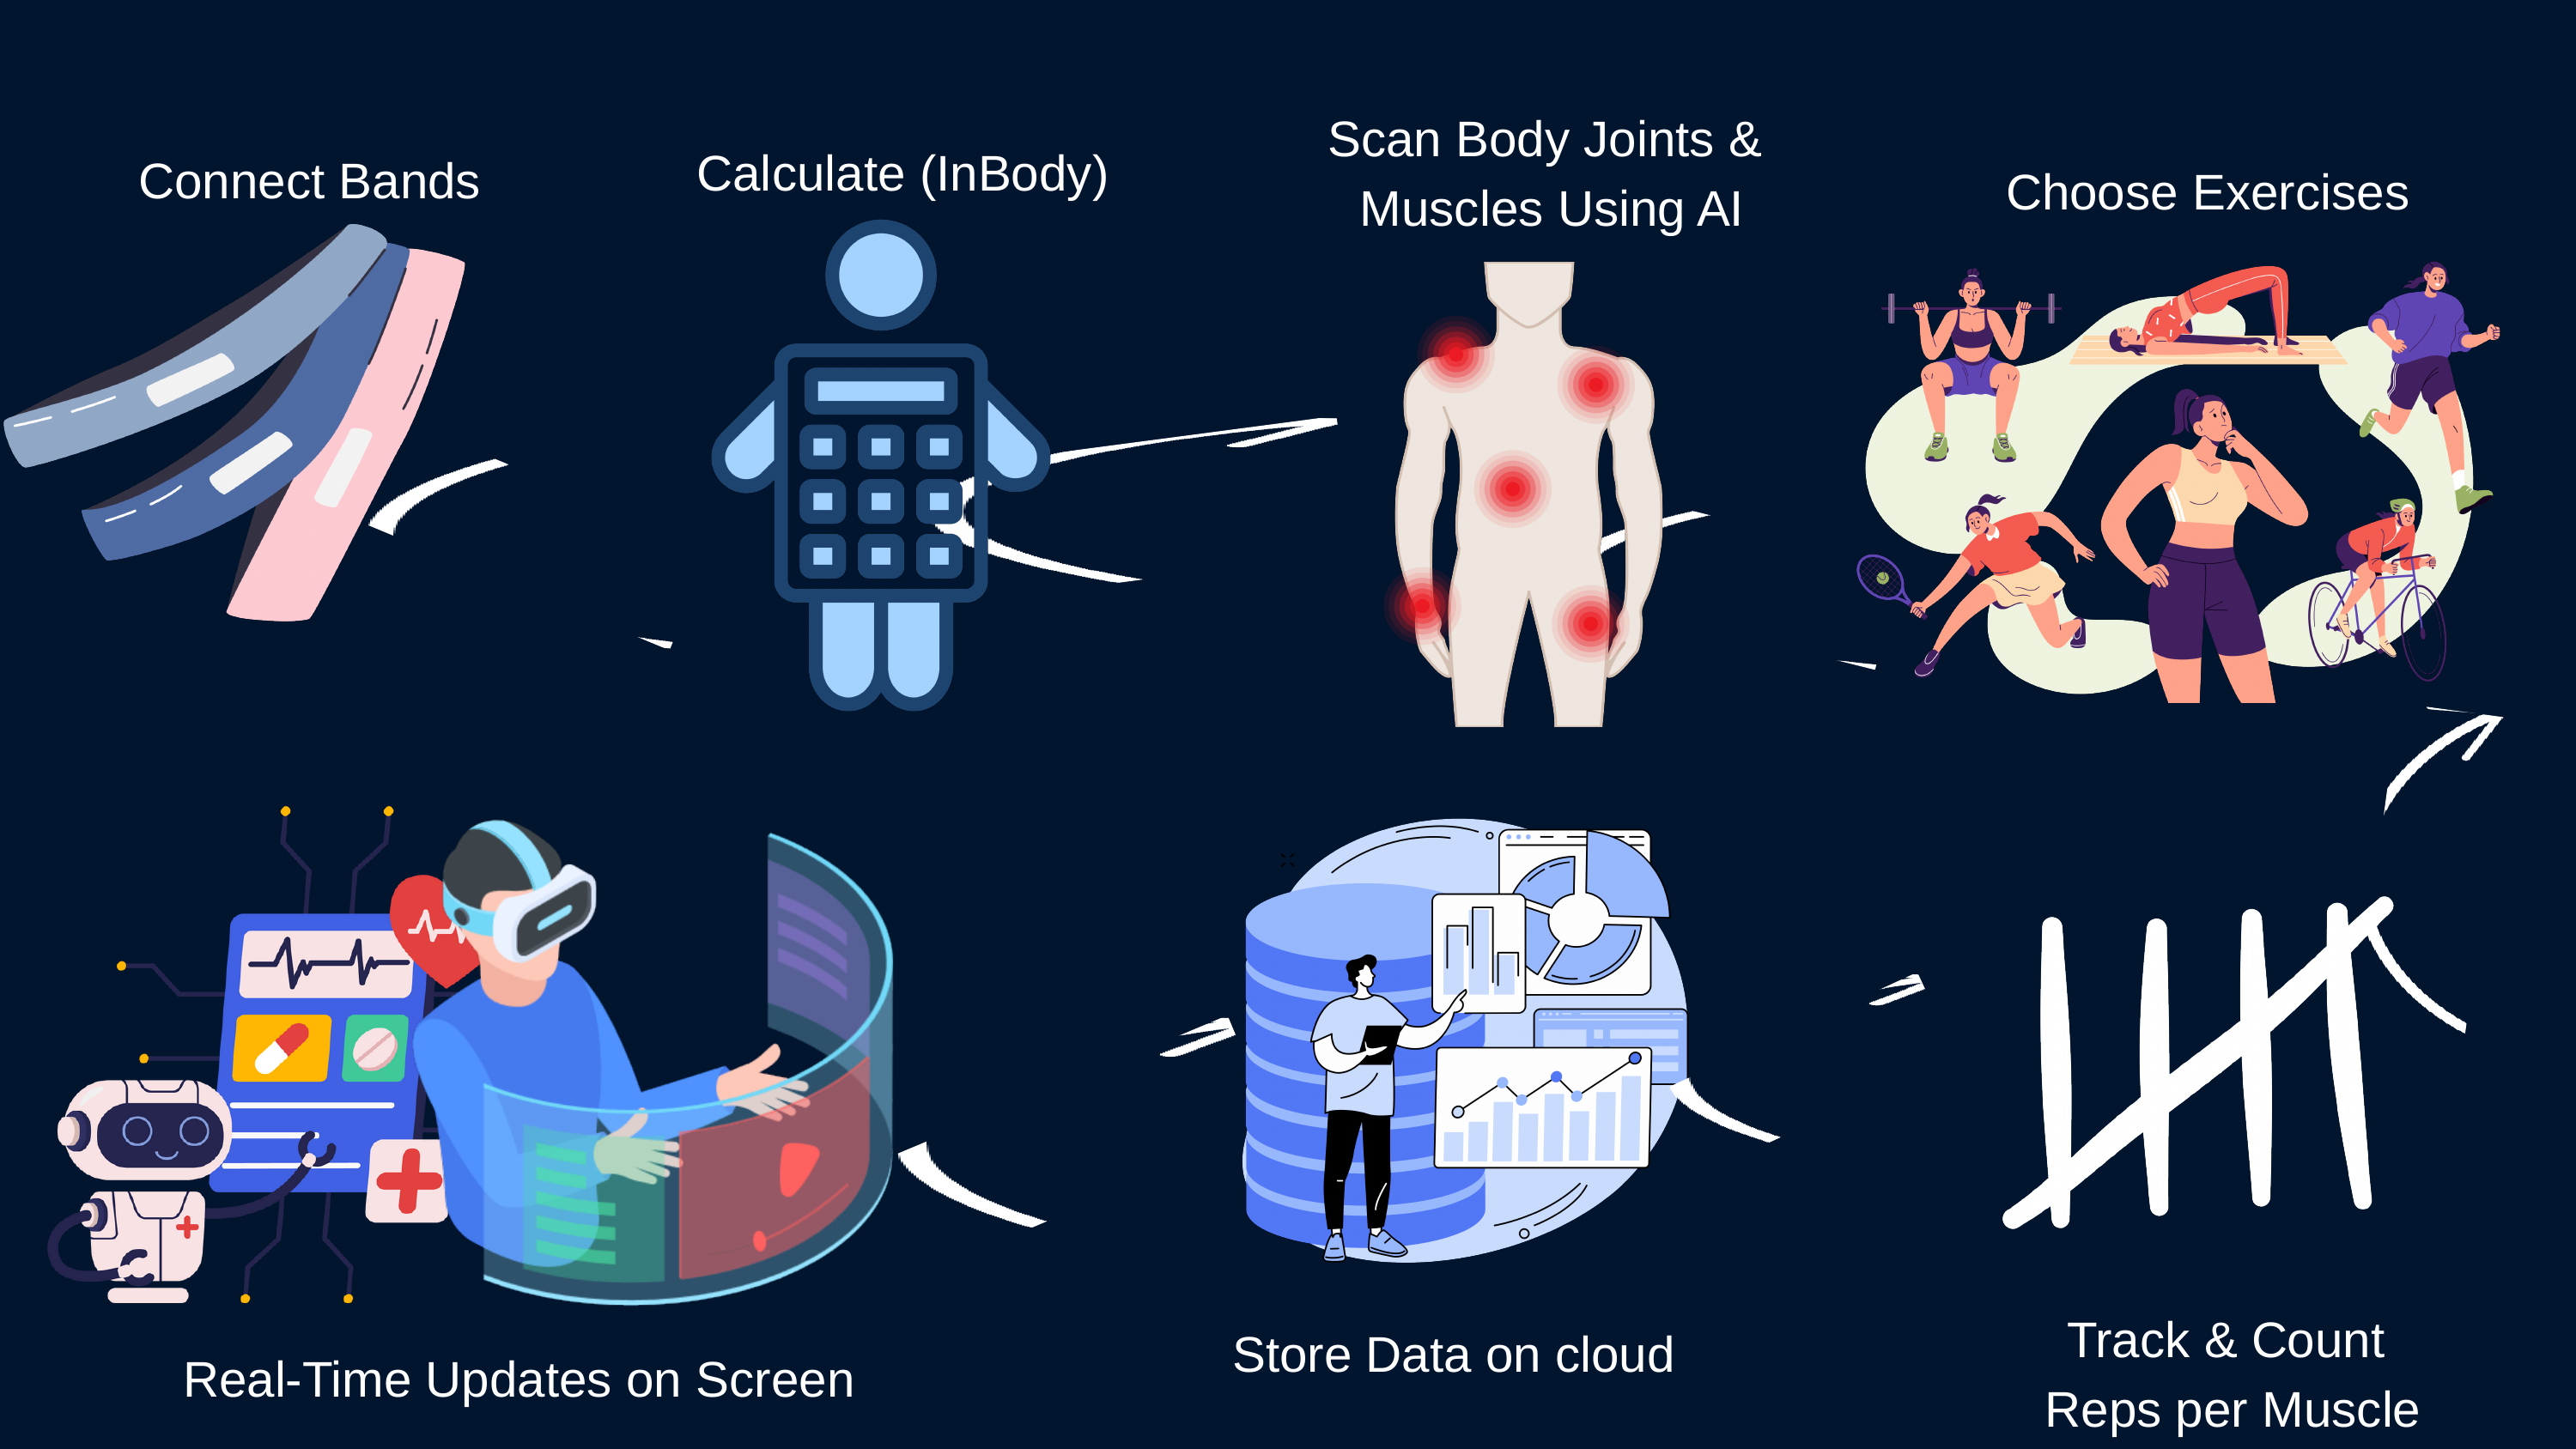

Scan Body Joints &
Muscles Using AI
Calculate (InBody)
Connect Bands
 Choose Exercises

Track & Count
 Reps per Muscle

Store Data on cloud
Real-Time Updates on Screen